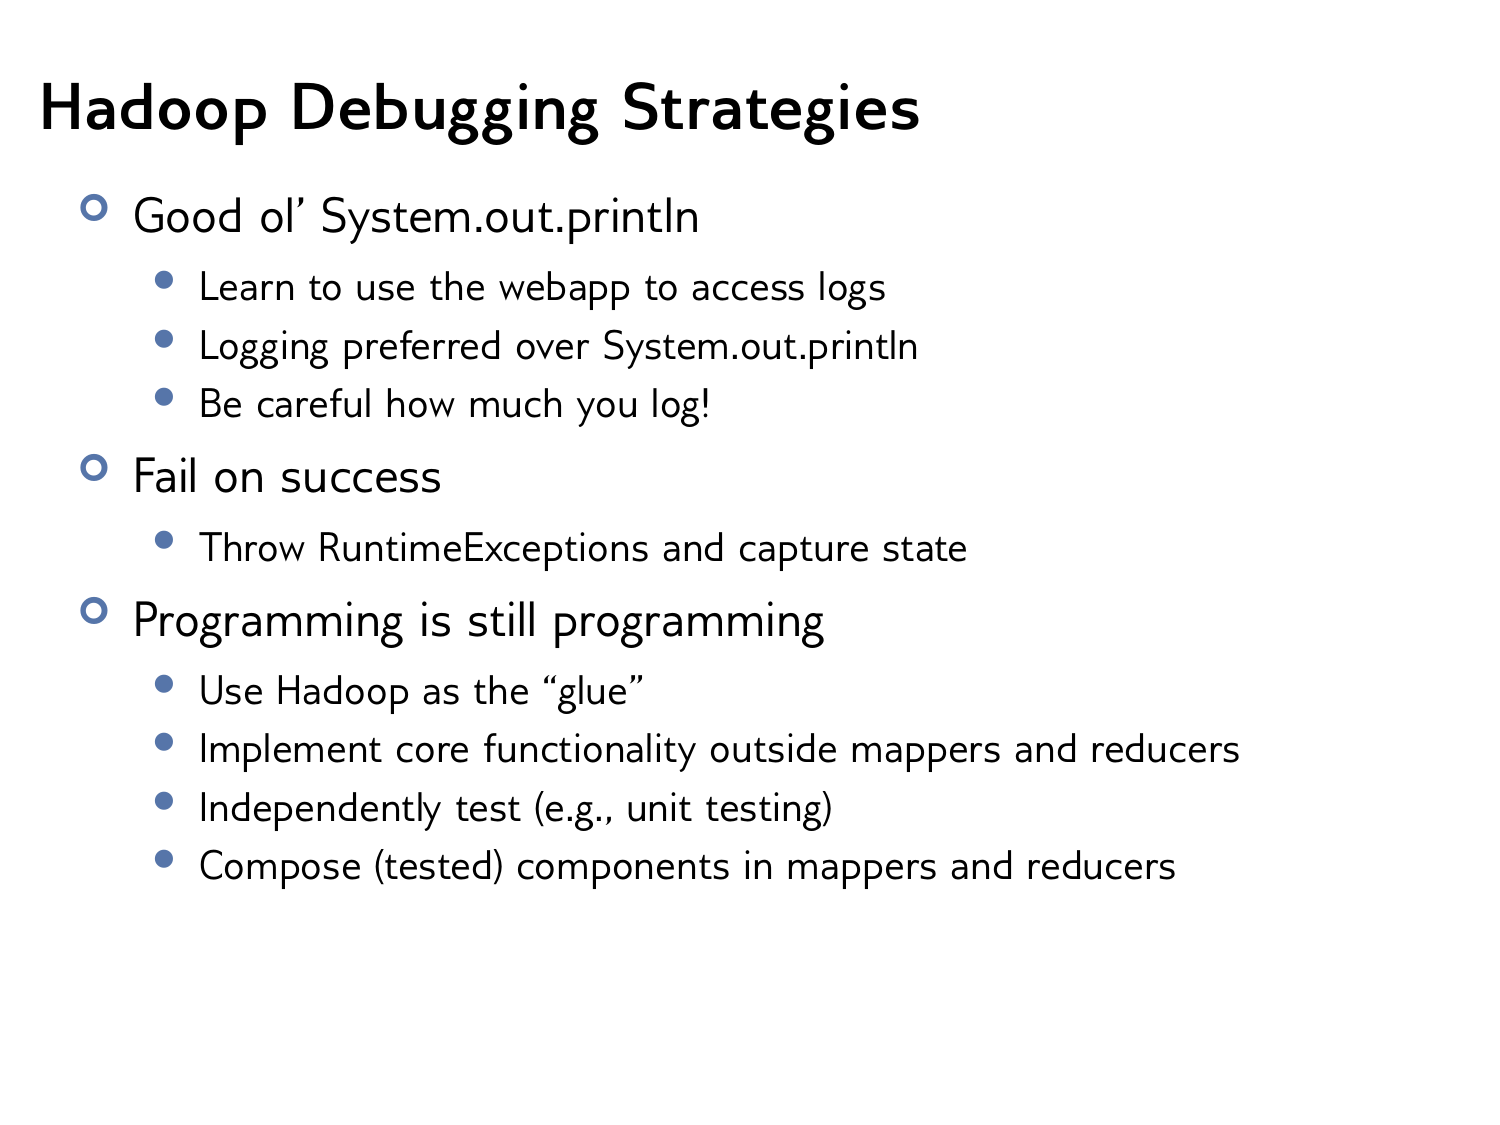

# Hadoop Debugging Strategies
Good ol’ System.out.println
Learn to use the webapp to access logs
Logging preferred over System.out.println
Be careful how much you log!
Fail on success
Throw RuntimeExceptions and capture state
Programming is still programming
Use Hadoop as the “glue”
Implement core functionality outside mappers and reducers
Independently test (e.g., unit testing)
Compose (tested) components in mappers and reducers